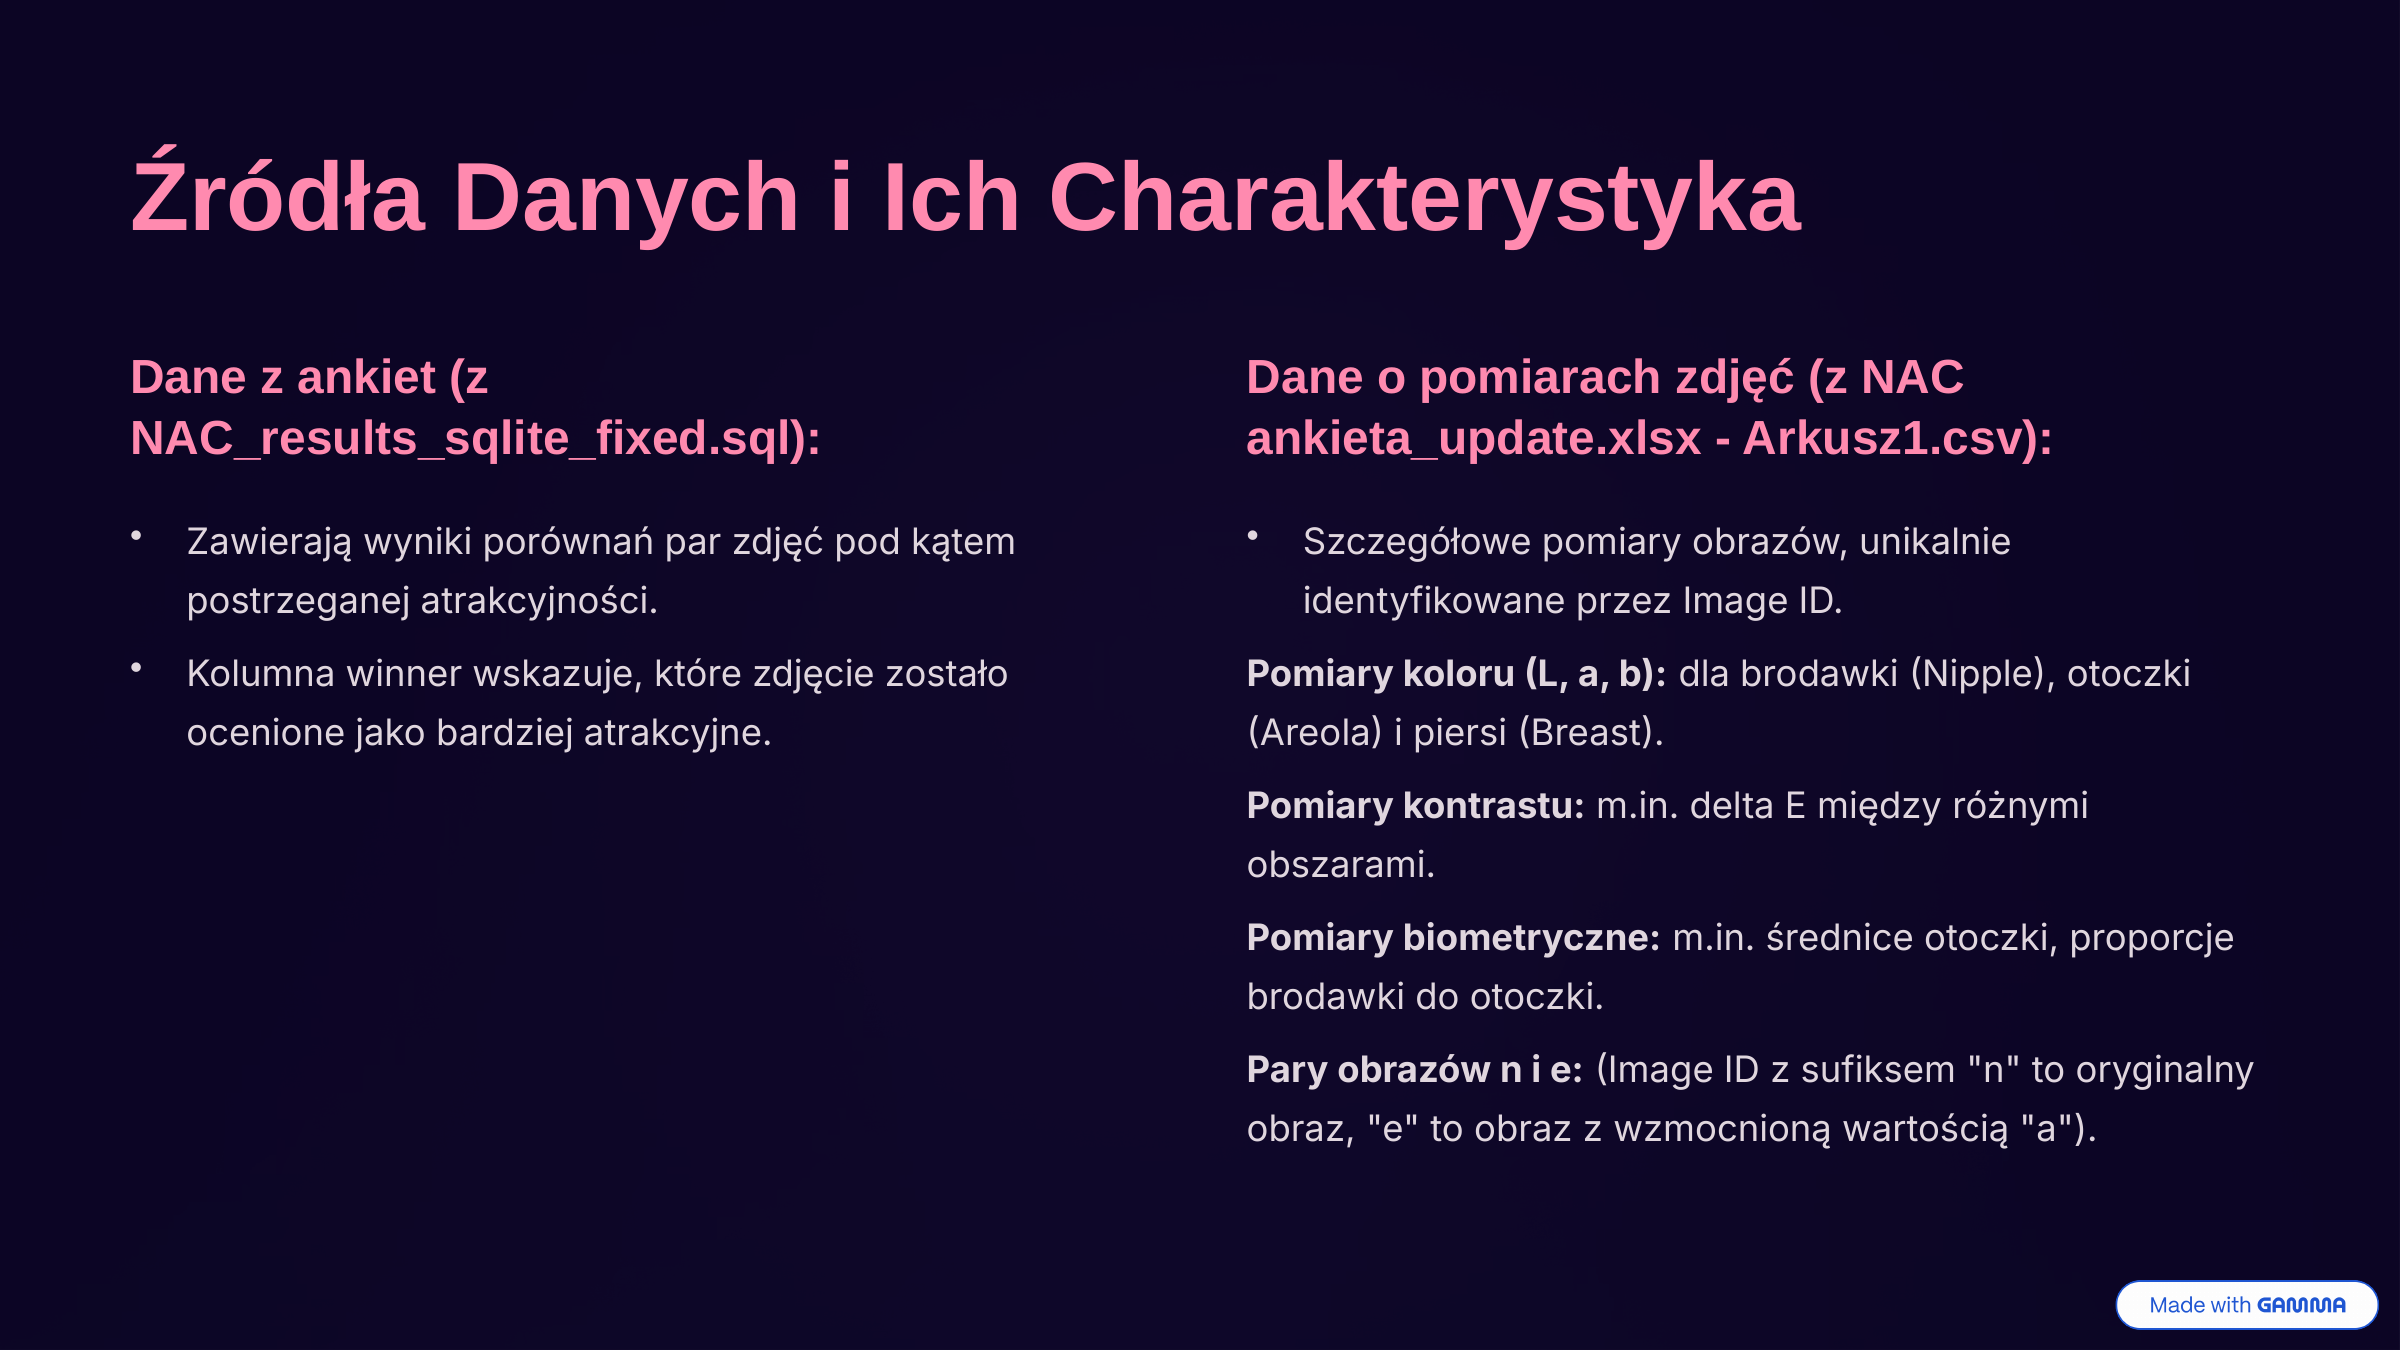

Źródła Danych i Ich Charakterystyka
Dane z ankiet (z NAC_results_sqlite_fixed.sql):
Dane o pomiarach zdjęć (z NAC ankieta_update.xlsx - Arkusz1.csv):
Zawierają wyniki porównań par zdjęć pod kątem postrzeganej atrakcyjności.
Szczegółowe pomiary obrazów, unikalnie identyfikowane przez Image ID.
Kolumna winner wskazuje, które zdjęcie zostało ocenione jako bardziej atrakcyjne.
Pomiary koloru (L, a, b): dla brodawki (Nipple), otoczki (Areola) i piersi (Breast).
Pomiary kontrastu: m.in. delta E między różnymi obszarami.
Pomiary biometryczne: m.in. średnice otoczki, proporcje brodawki do otoczki.
Pary obrazów n i e: (Image ID z sufiksem "n" to oryginalny obraz, "e" to obraz z wzmocnioną wartością "a").